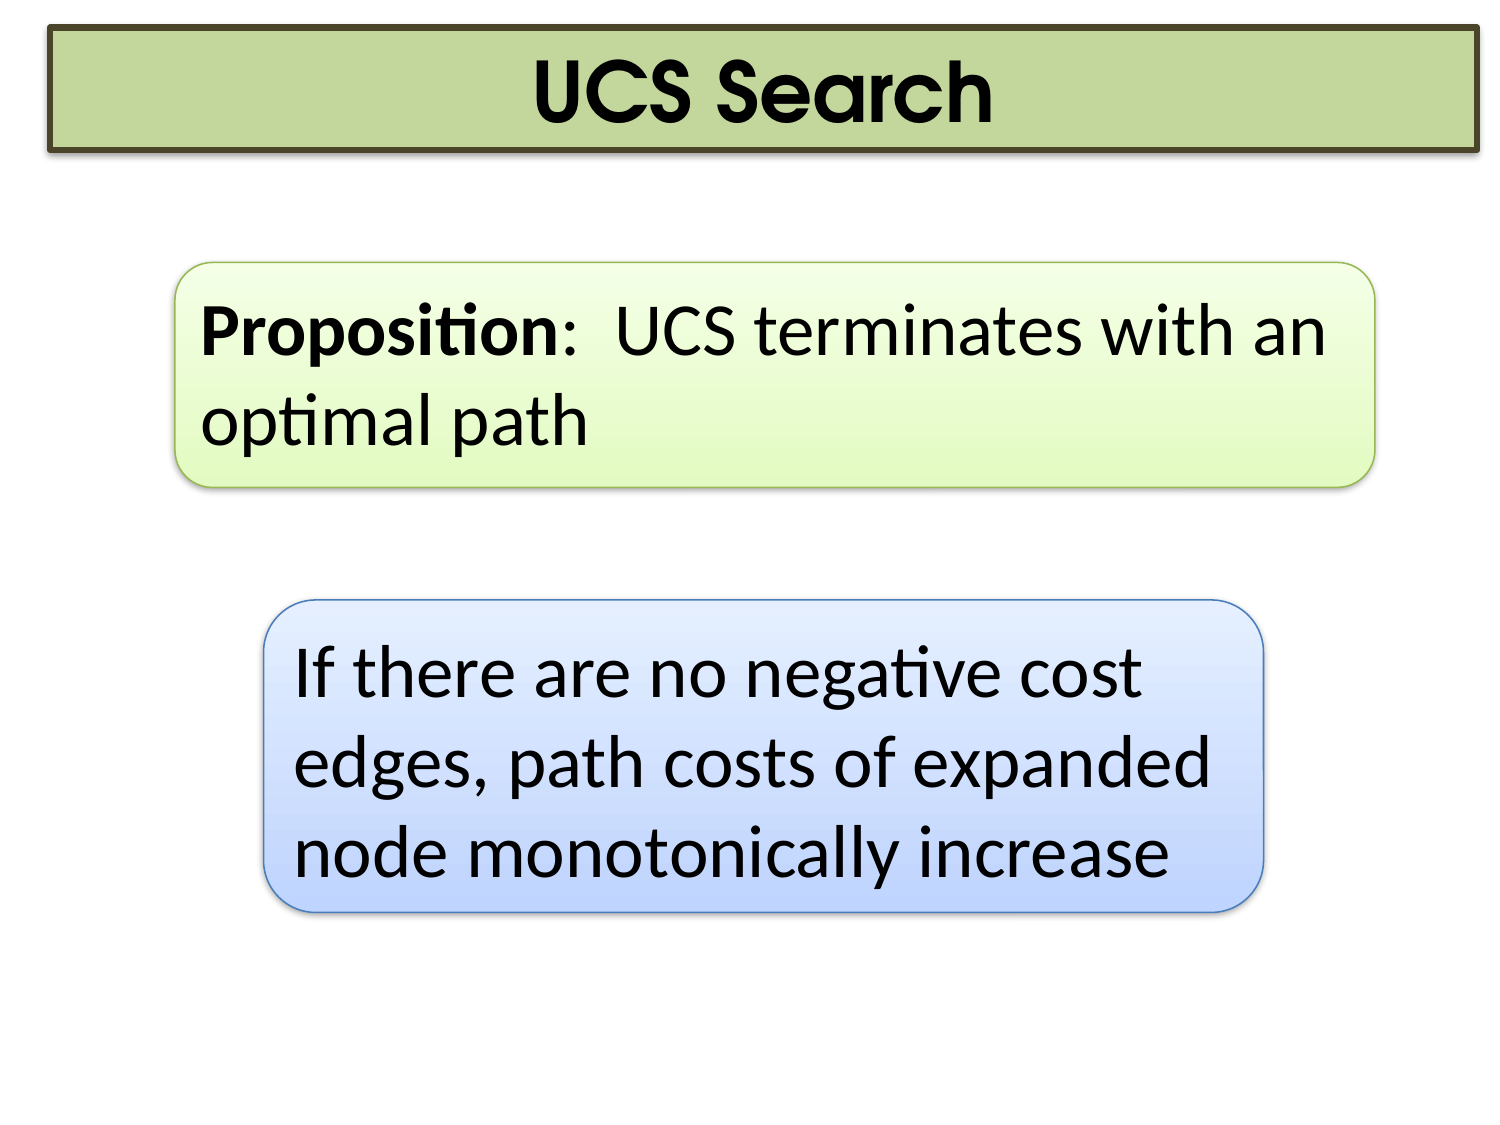

UCS Search
Proposition:  UCS terminates with an optimal path
If there are no negative cost edges, path costs of expanded node monotonically increase